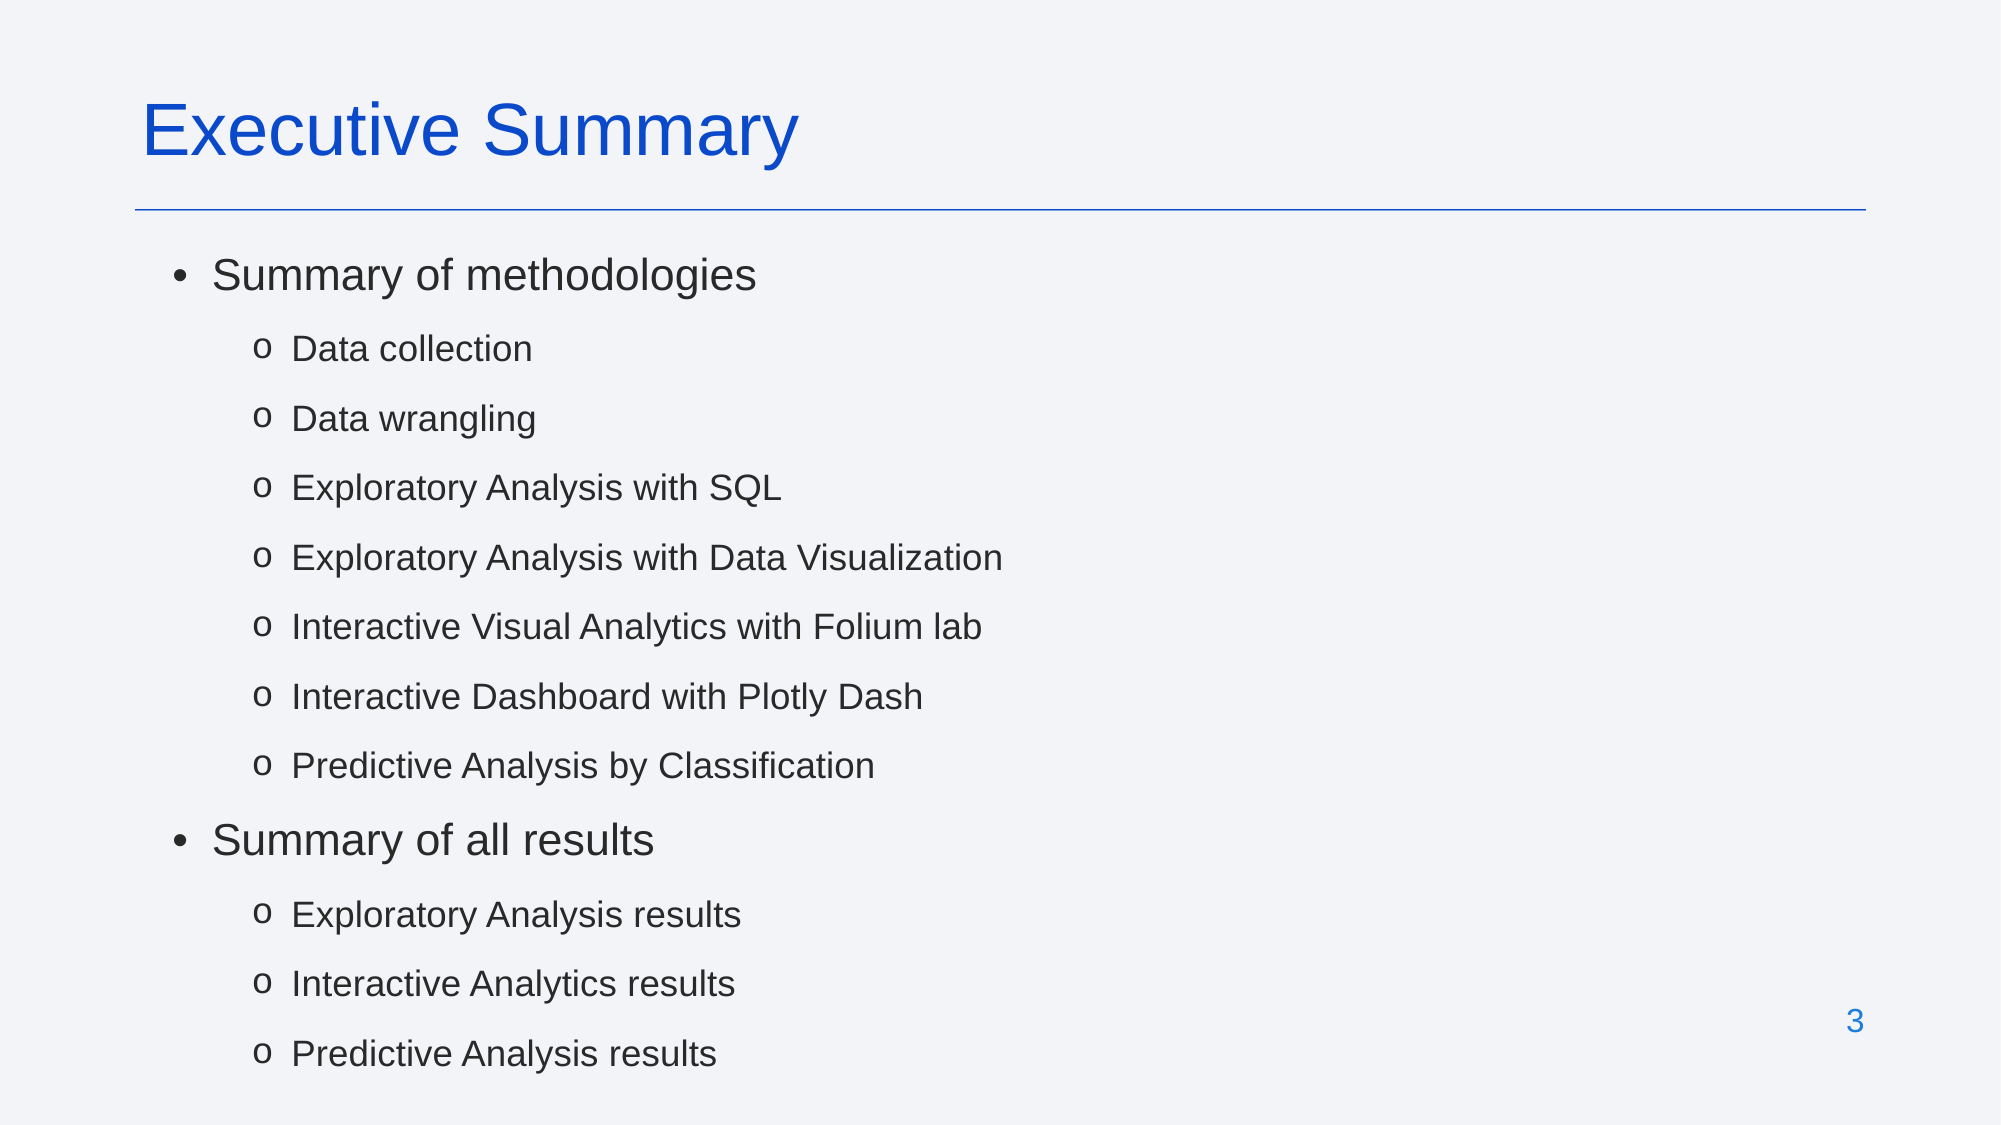

Executive Summary
Summary of methodologies
Data collection
Data wrangling
Exploratory Analysis with SQL
Exploratory Analysis with Data Visualization
Interactive Visual Analytics with Folium lab
Interactive Dashboard with Plotly Dash
Predictive Analysis by Classification
Summary of all results
Exploratory Analysis results
Interactive Analytics results
Predictive Analysis results
3